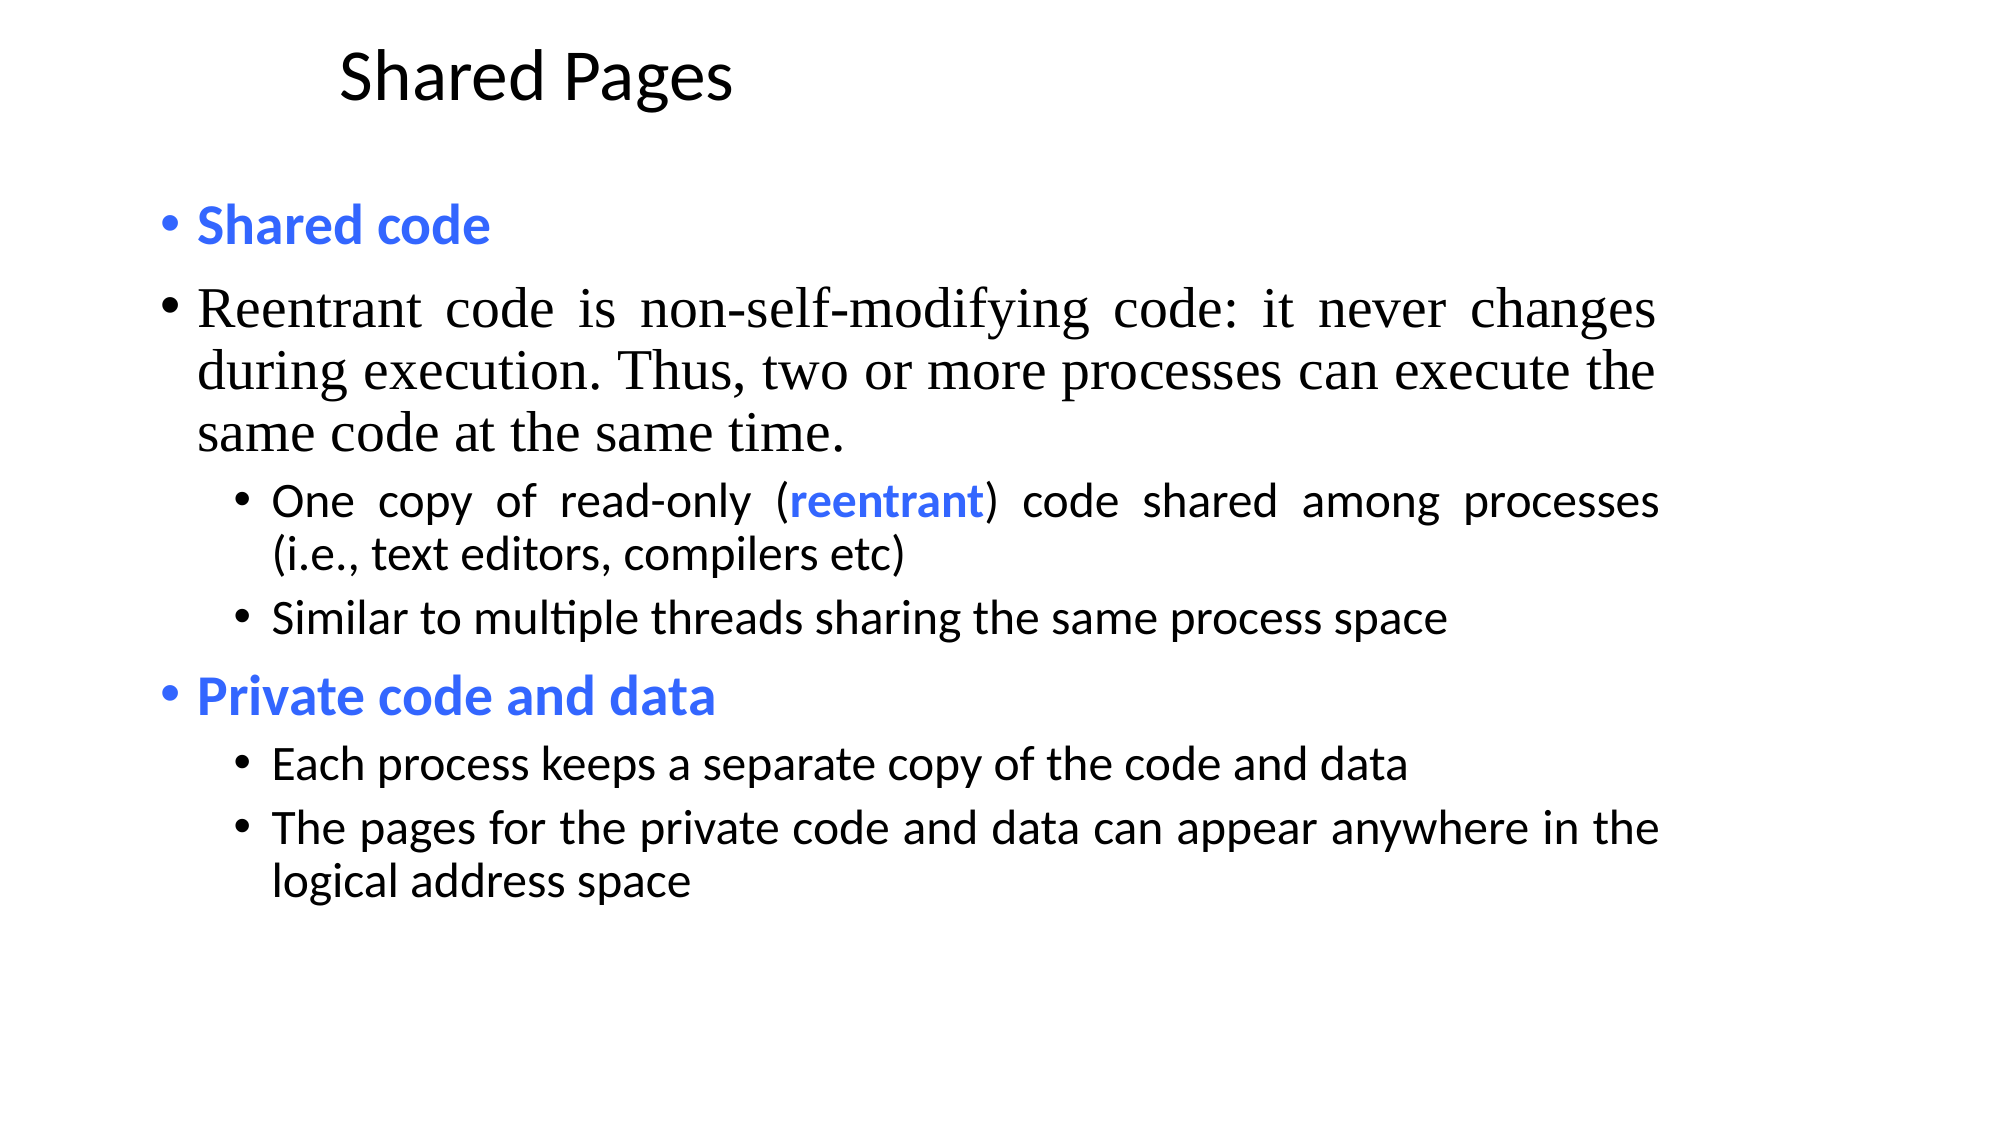

# Shared Pages
Shared code
Reentrant code is non-self-modifying code: it never changes during execution. Thus, two or more processes can execute the same code at the same time.
One copy of read-only (reentrant) code shared among processes (i.e., text editors, compilers etc)
Similar to multiple threads sharing the same process space
Private code and data
Each process keeps a separate copy of the code and data
The pages for the private code and data can appear anywhere in the logical address space